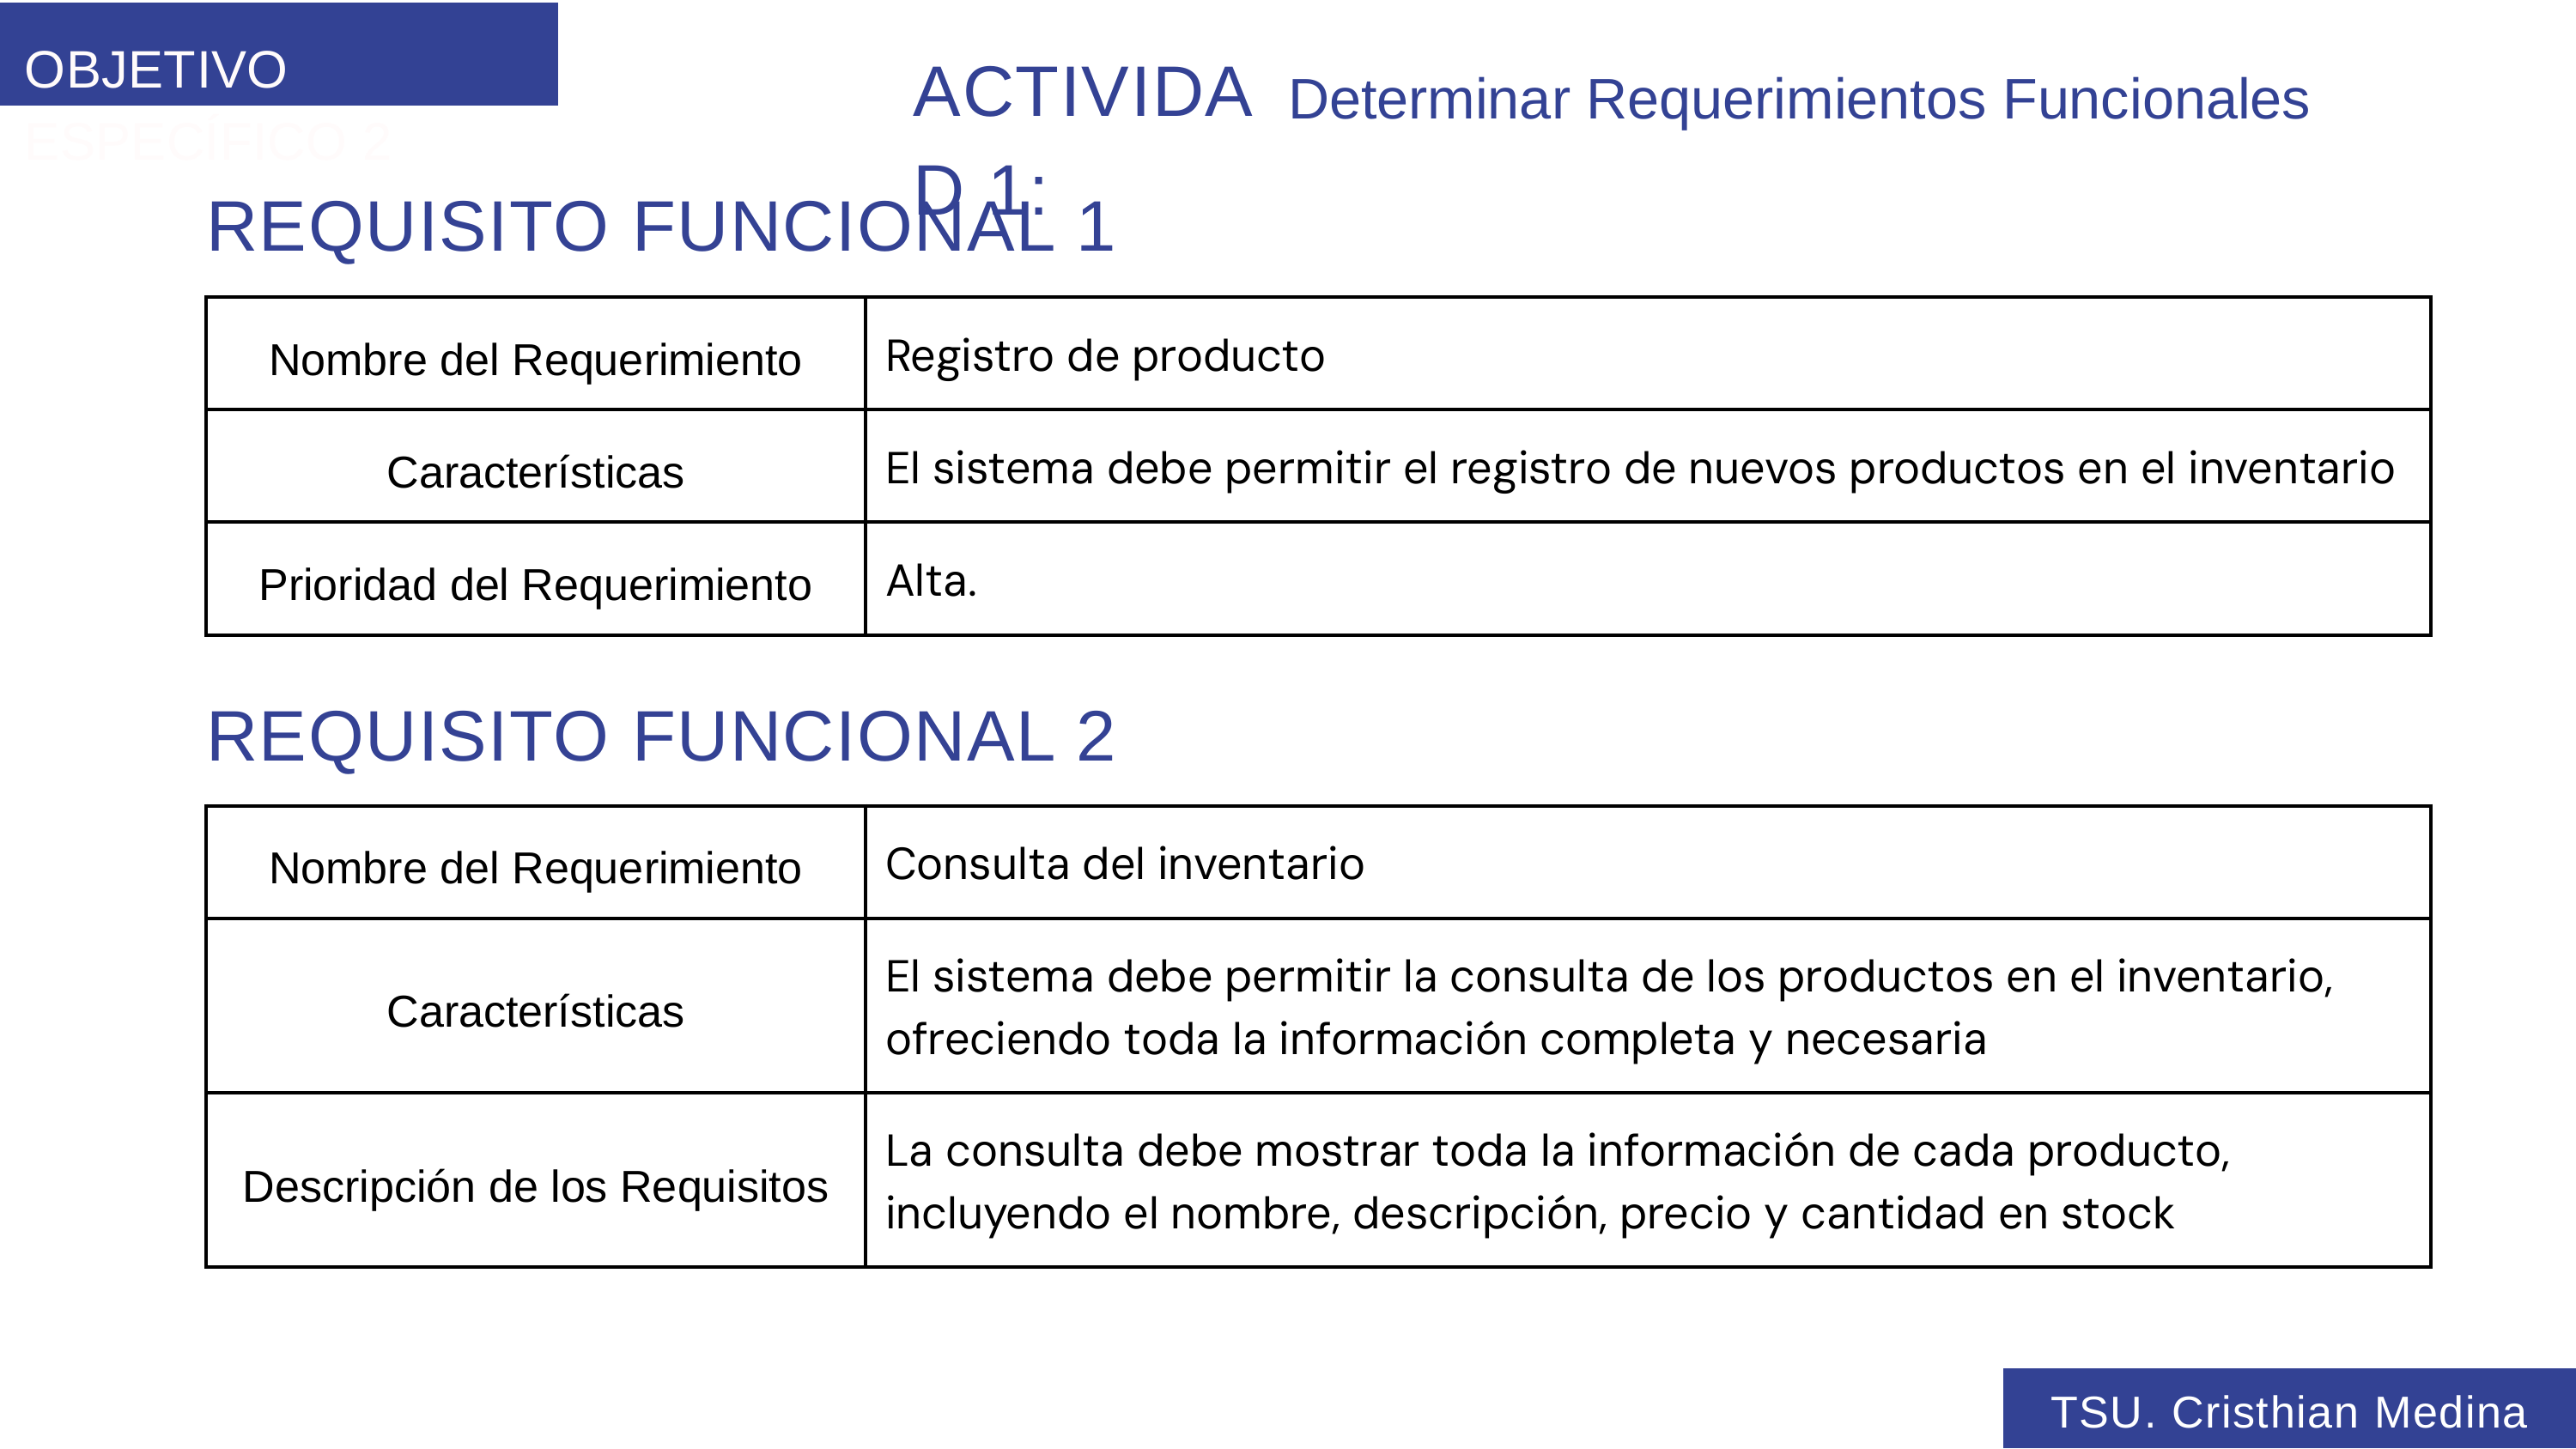

OBJETIVO ESPECÍFICO 2
ACTIVIDAD 1:
Determinar Requerimientos Funcionales
REQUISITO FUNCIONAL 1
| Nombre del Requerimiento | Registro de producto |
| --- | --- |
| Características | El sistema debe permitir el registro de nuevos productos en el inventario |
| Prioridad del Requerimiento | Alta. |
REQUISITO FUNCIONAL 2
| Nombre del Requerimiento | Consulta del inventario |
| --- | --- |
| Características | El sistema debe permitir la consulta de los productos en el inventario, ofreciendo toda la información completa y necesaria |
| Descripción de los Requisitos | La consulta debe mostrar toda la información de cada producto, incluyendo el nombre, descripción, precio y cantidad en stock |

TSU. Cristhian Medina